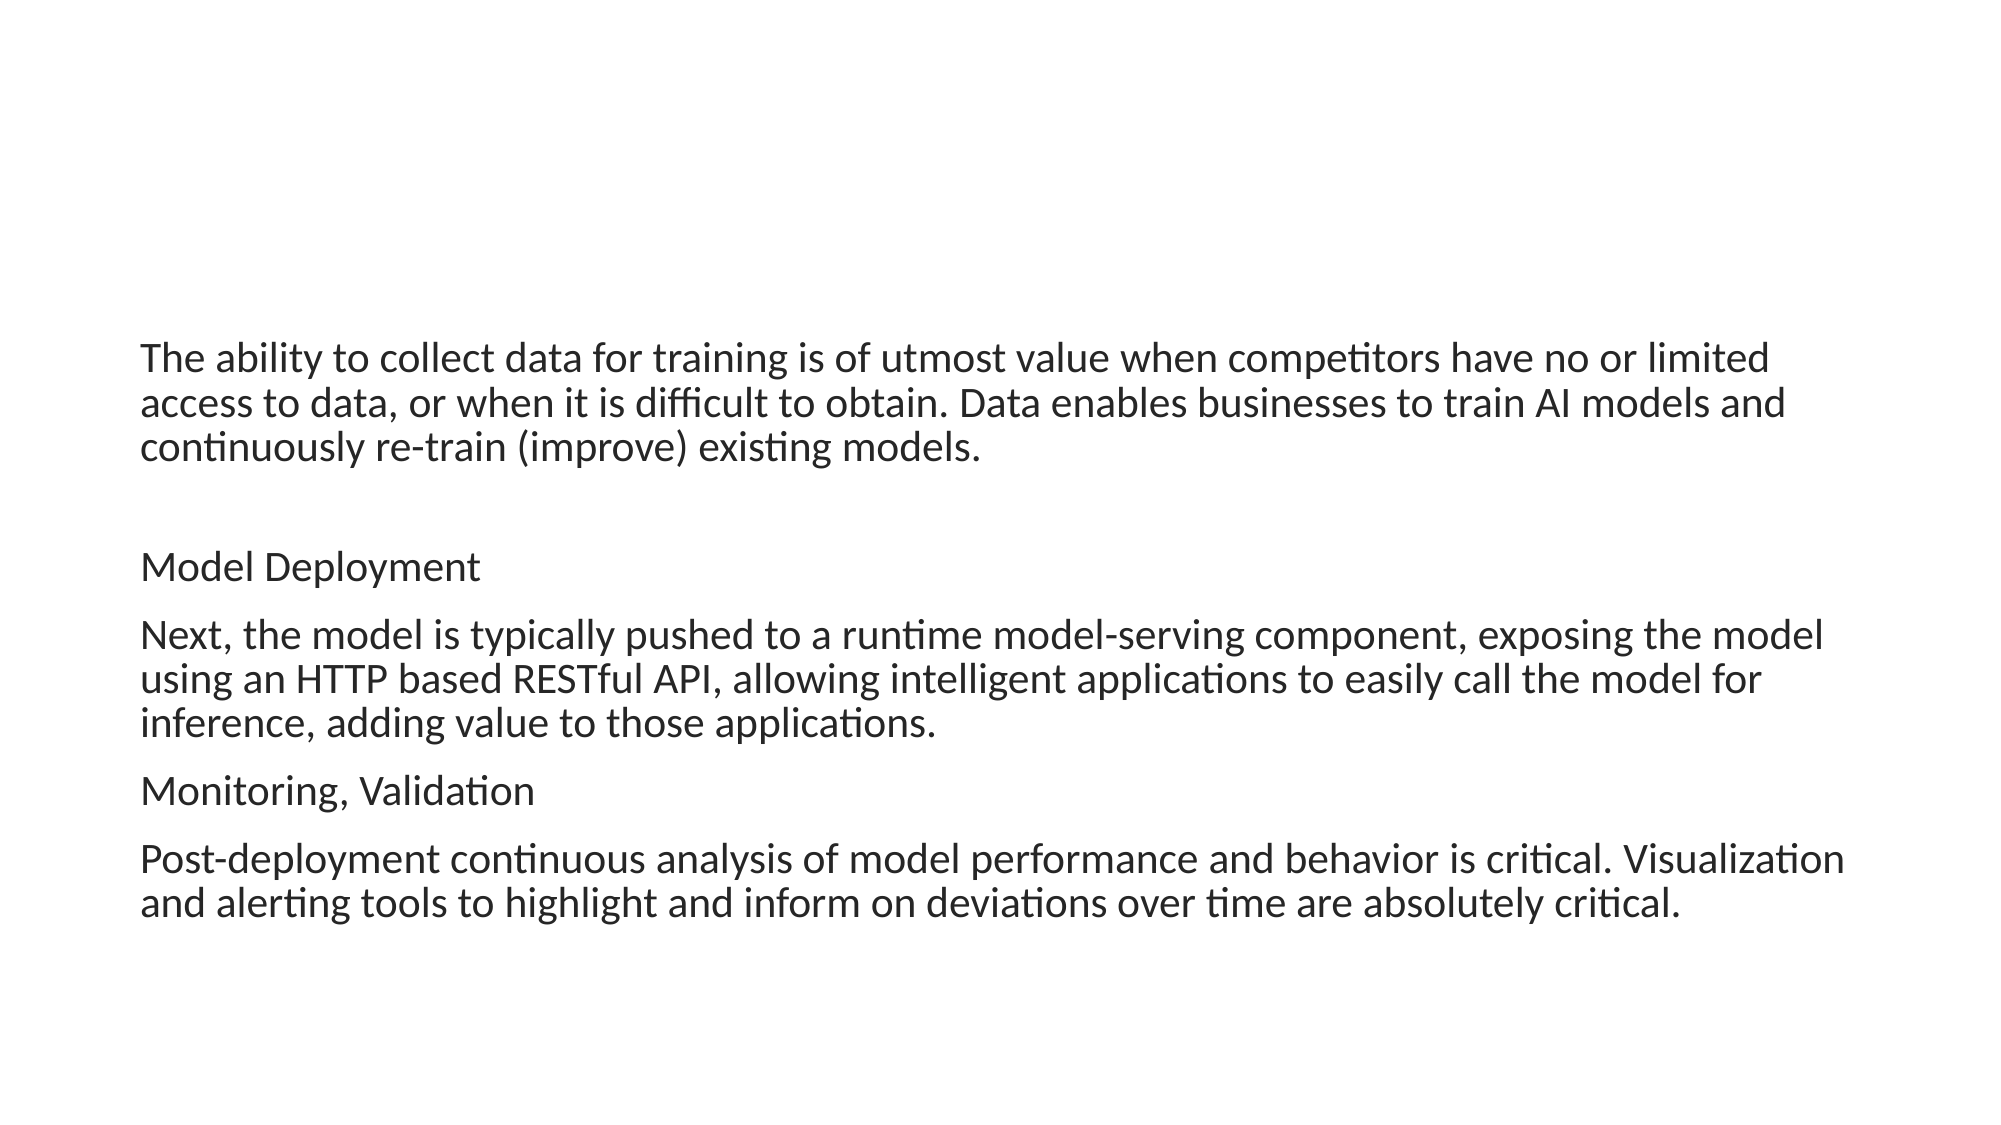

#
The ability to collect data for training is of utmost value when competitors have no or limited access to data, or when it is difficult to obtain. Data enables businesses to train AI models and continuously re-train (improve) existing models.
Model Deployment
Next, the model is typically pushed to a runtime model-serving component, exposing the model using an HTTP based RESTful API, allowing intelligent applications to easily call the model for inference, adding value to those applications.
Monitoring, Validation
Post-deployment continuous analysis of model performance and behavior is critical. Visualization and alerting tools to highlight and inform on deviations over time are absolutely critical.